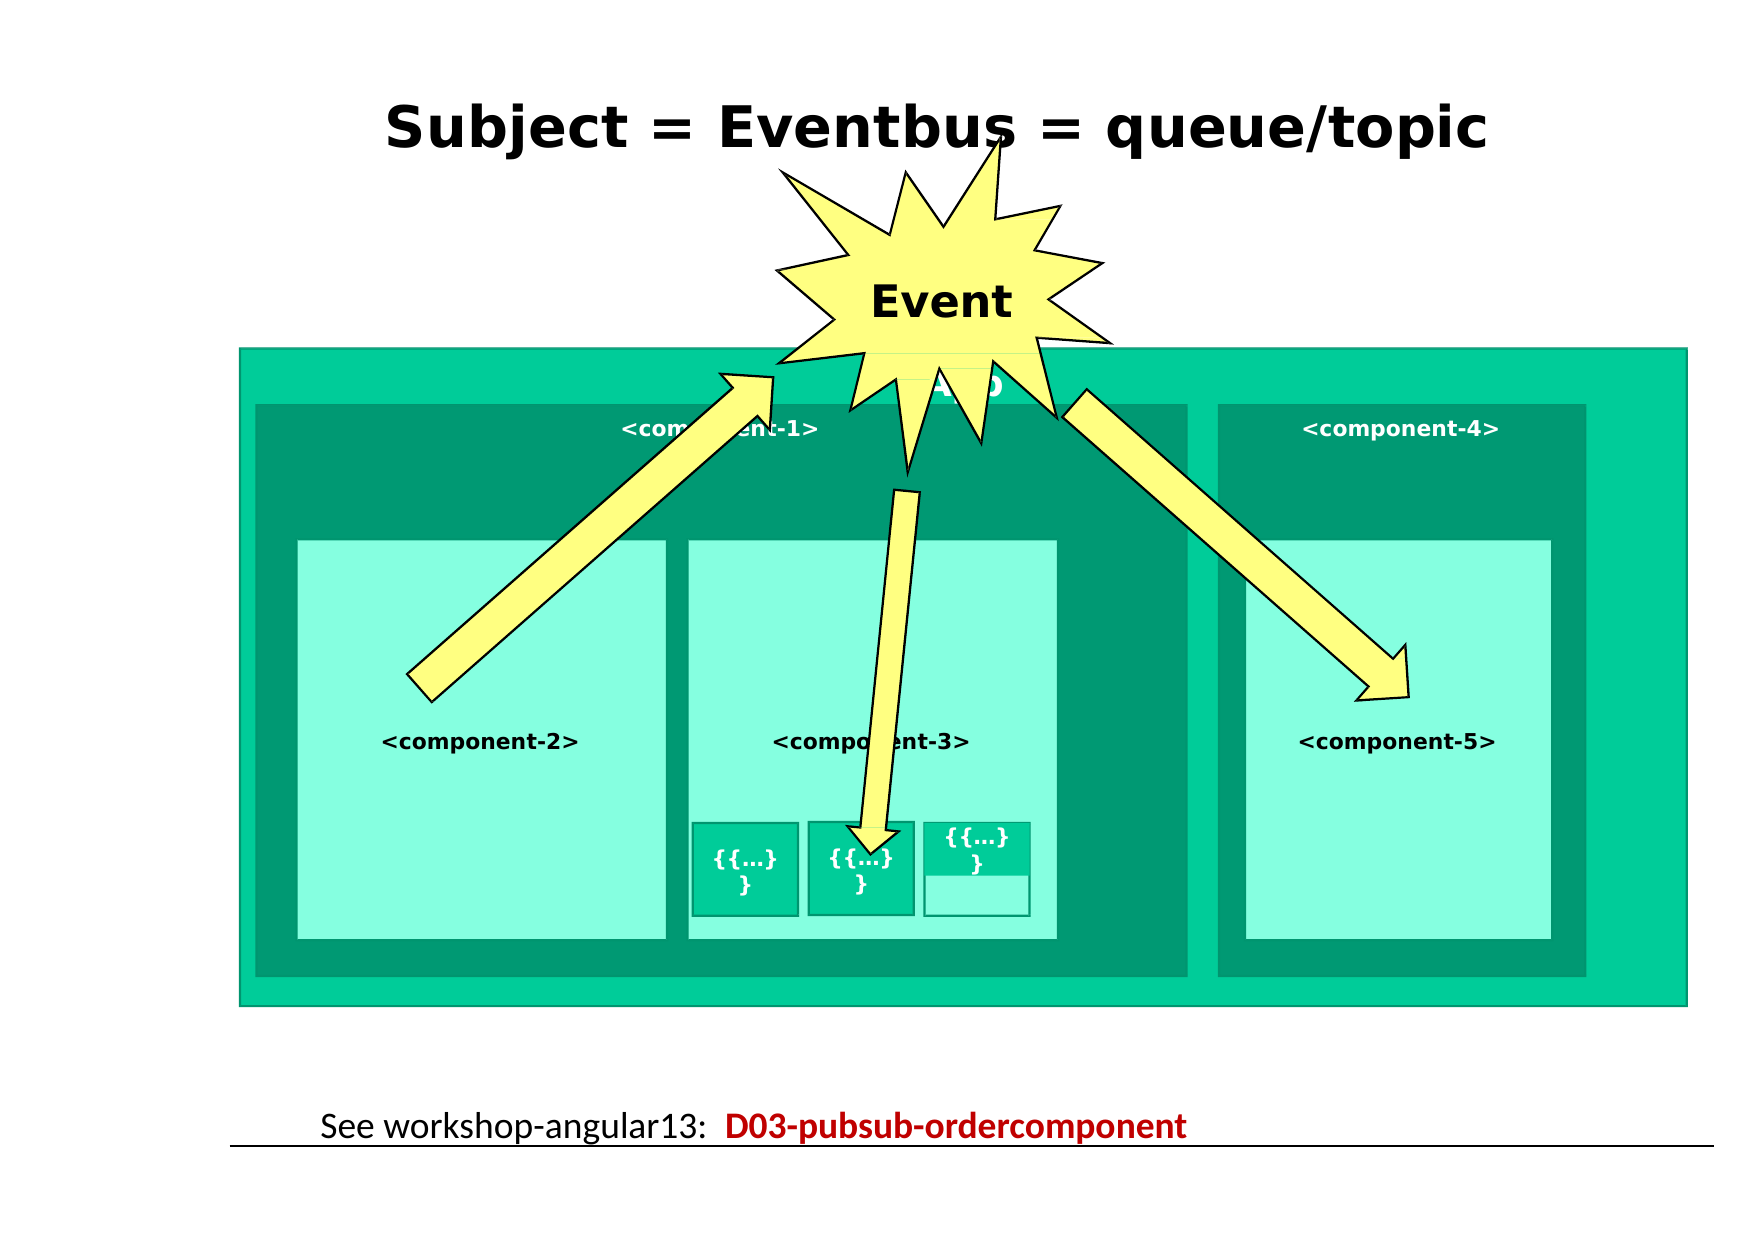

# Subject = Eventbus = queue/topic

Event

App

<component-1>
<component-4>

<component-2>
<component-3>
<component-5>

{{…}
}
{{…}
}
{{…}
}
See workshop-angular13:  D03-pubsub-ordercomponent